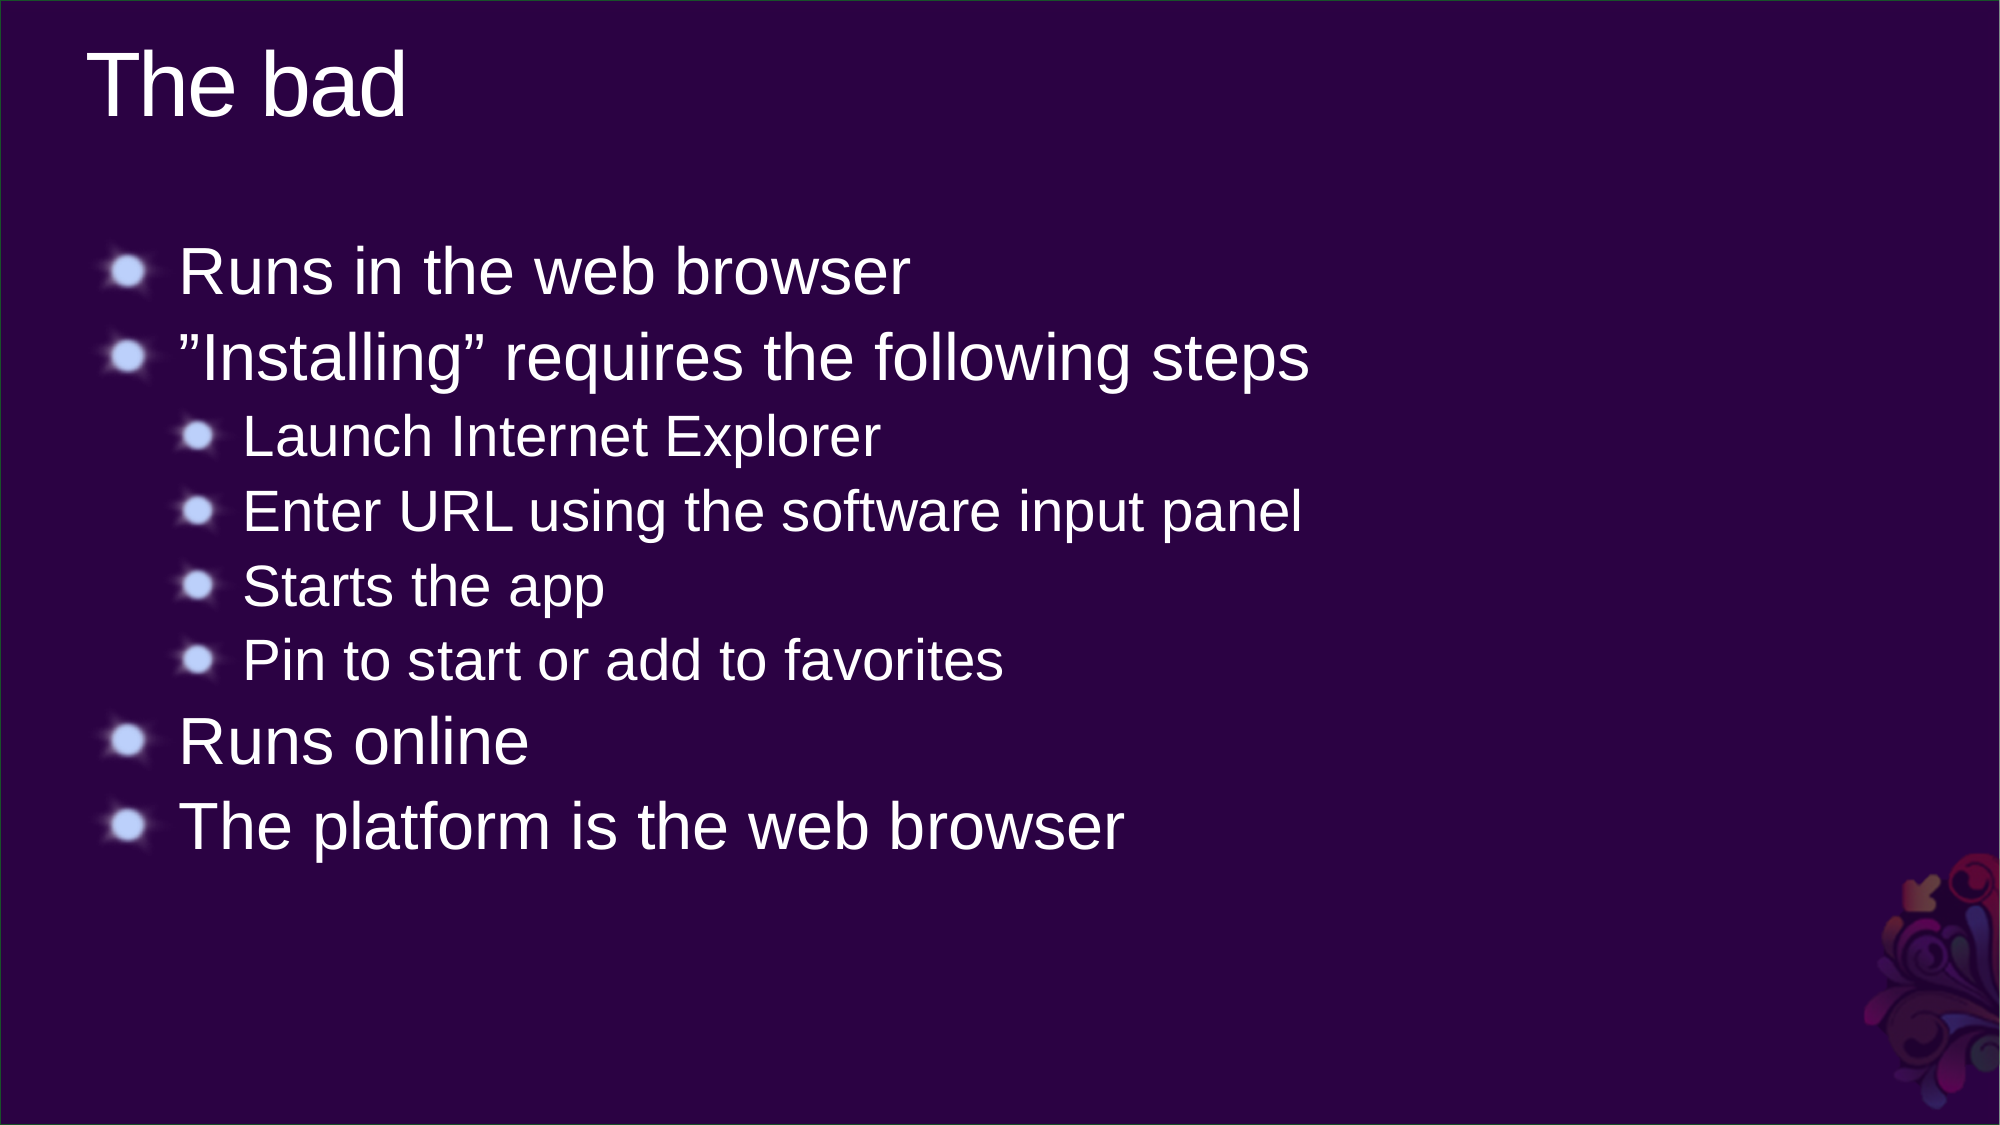

# The bad
Runs in the web browser
”Installing” requires the following steps
Launch Internet Explorer
Enter URL using the software input panel
Starts the app
Pin to start or add to favorites
Runs online
The platform is the web browser